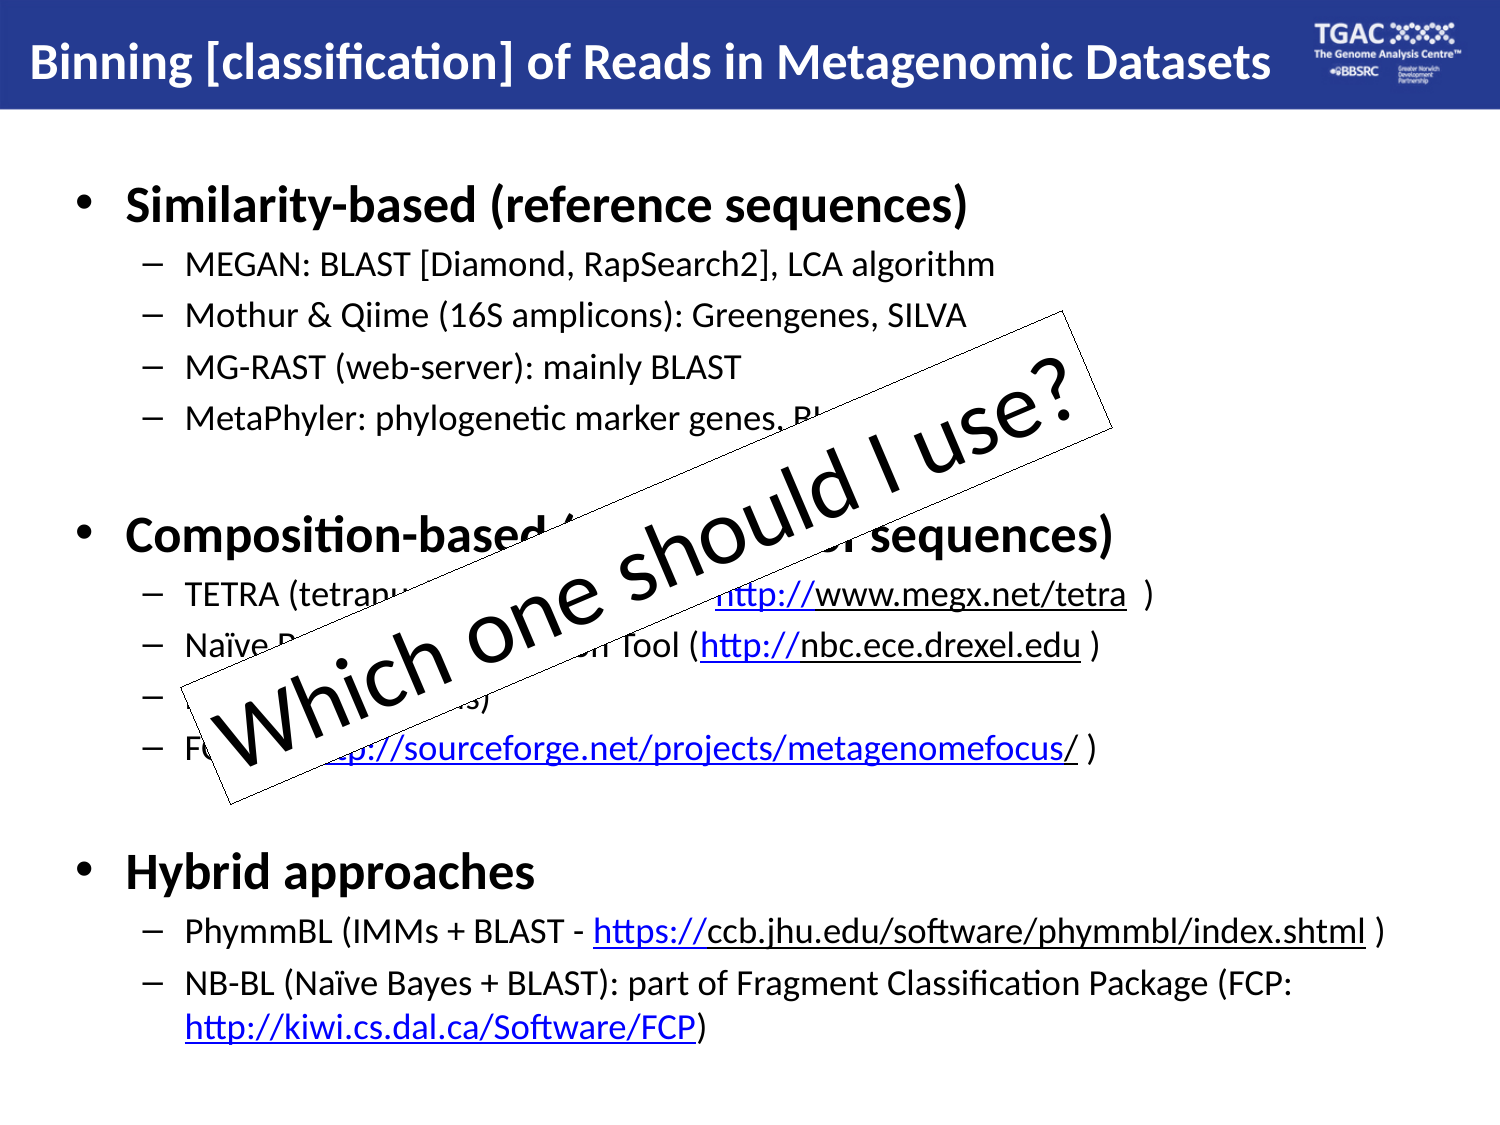

Binning [classification] of Reads in Metagenomic Datasets

Similarity-based (reference sequences)
MEGAN: BLAST [Diamond, RapSearch2], LCA algorithm
Mothur & Qiime (16S amplicons): Greengenes, SILVA
MG-RAST (web-server): mainly BLAST
MetaPhyler: phylogenetic marker genes, BLAST

Composition-based (properties of sequences)
TETRA (tetranucleotide frequency - http://www.megx.net/tetra  )
Naïve Bayesian Classification Tool (http://nbc.ece.drexel.edu )
PhyloPythiaS (SVMs)
FOCUS (http://sourceforge.net/projects/metagenomefocus/ )

Hybrid approaches
PhymmBL (IMMs + BLAST - https://ccb.jhu.edu/software/phymmbl/index.shtml )
NB-BL (Naïve Bayes + BLAST): part of Fragment Classification Package (FCP: http://kiwi.cs.dal.ca/Software/FCP)

Which one should I use?